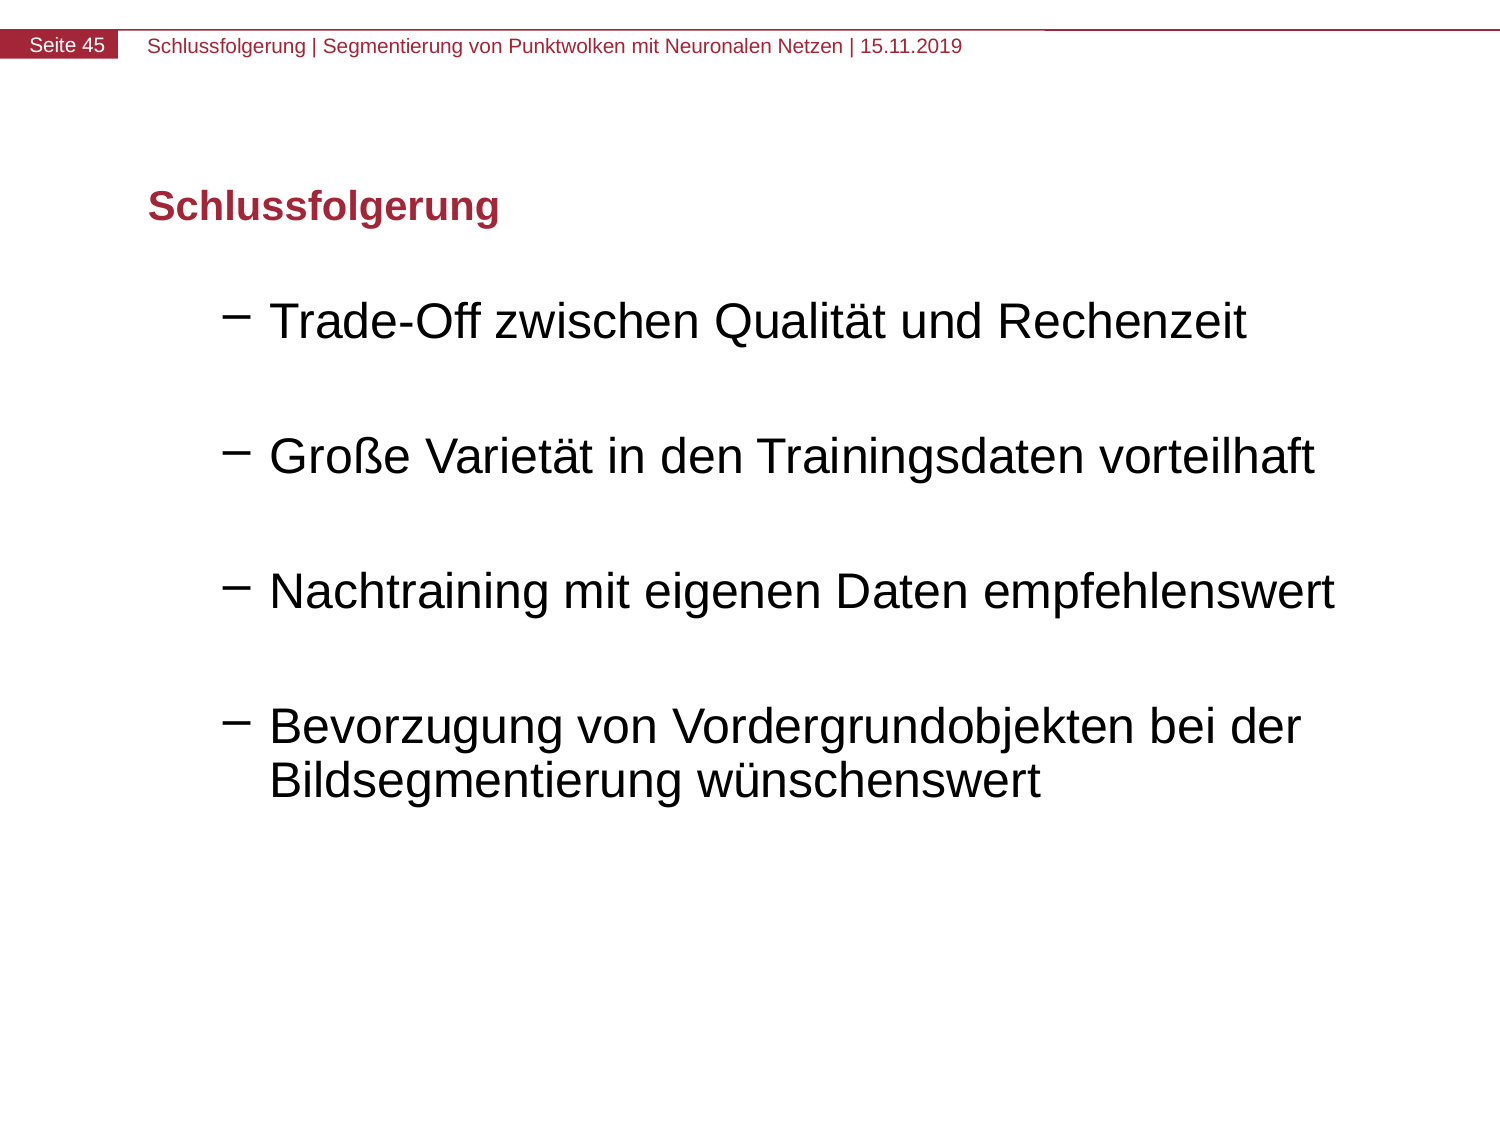

# Schlussfolgerung
Trade-Off zwischen Qualität und Rechenzeit

Große Varietät in den Trainingsdaten vorteilhaft

Nachtraining mit eigenen Daten empfehlenswert

Bevorzugung von Vordergrundobjekten bei der Bildsegmentierung wünschenswert